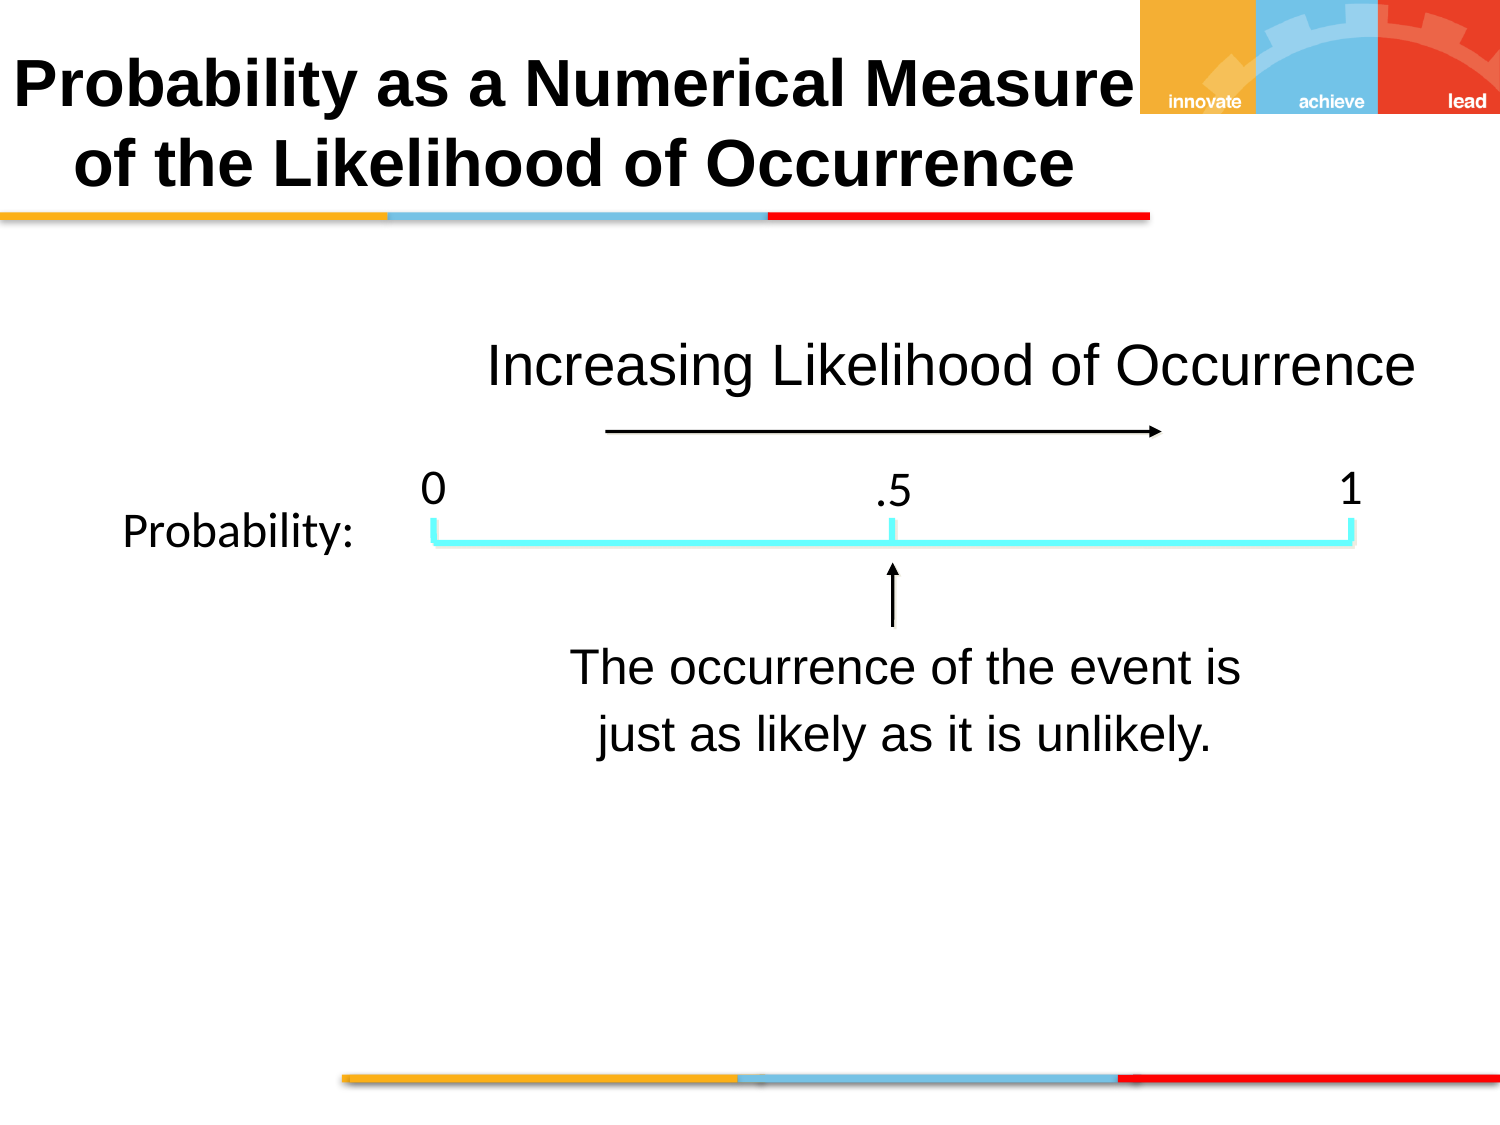

Probability as a Numerical Measure
of the Likelihood of Occurrence
Increasing Likelihood of Occurrence

0
1
.5
Probability:

The occurrence of the event is
  just as likely as it is unlikely.